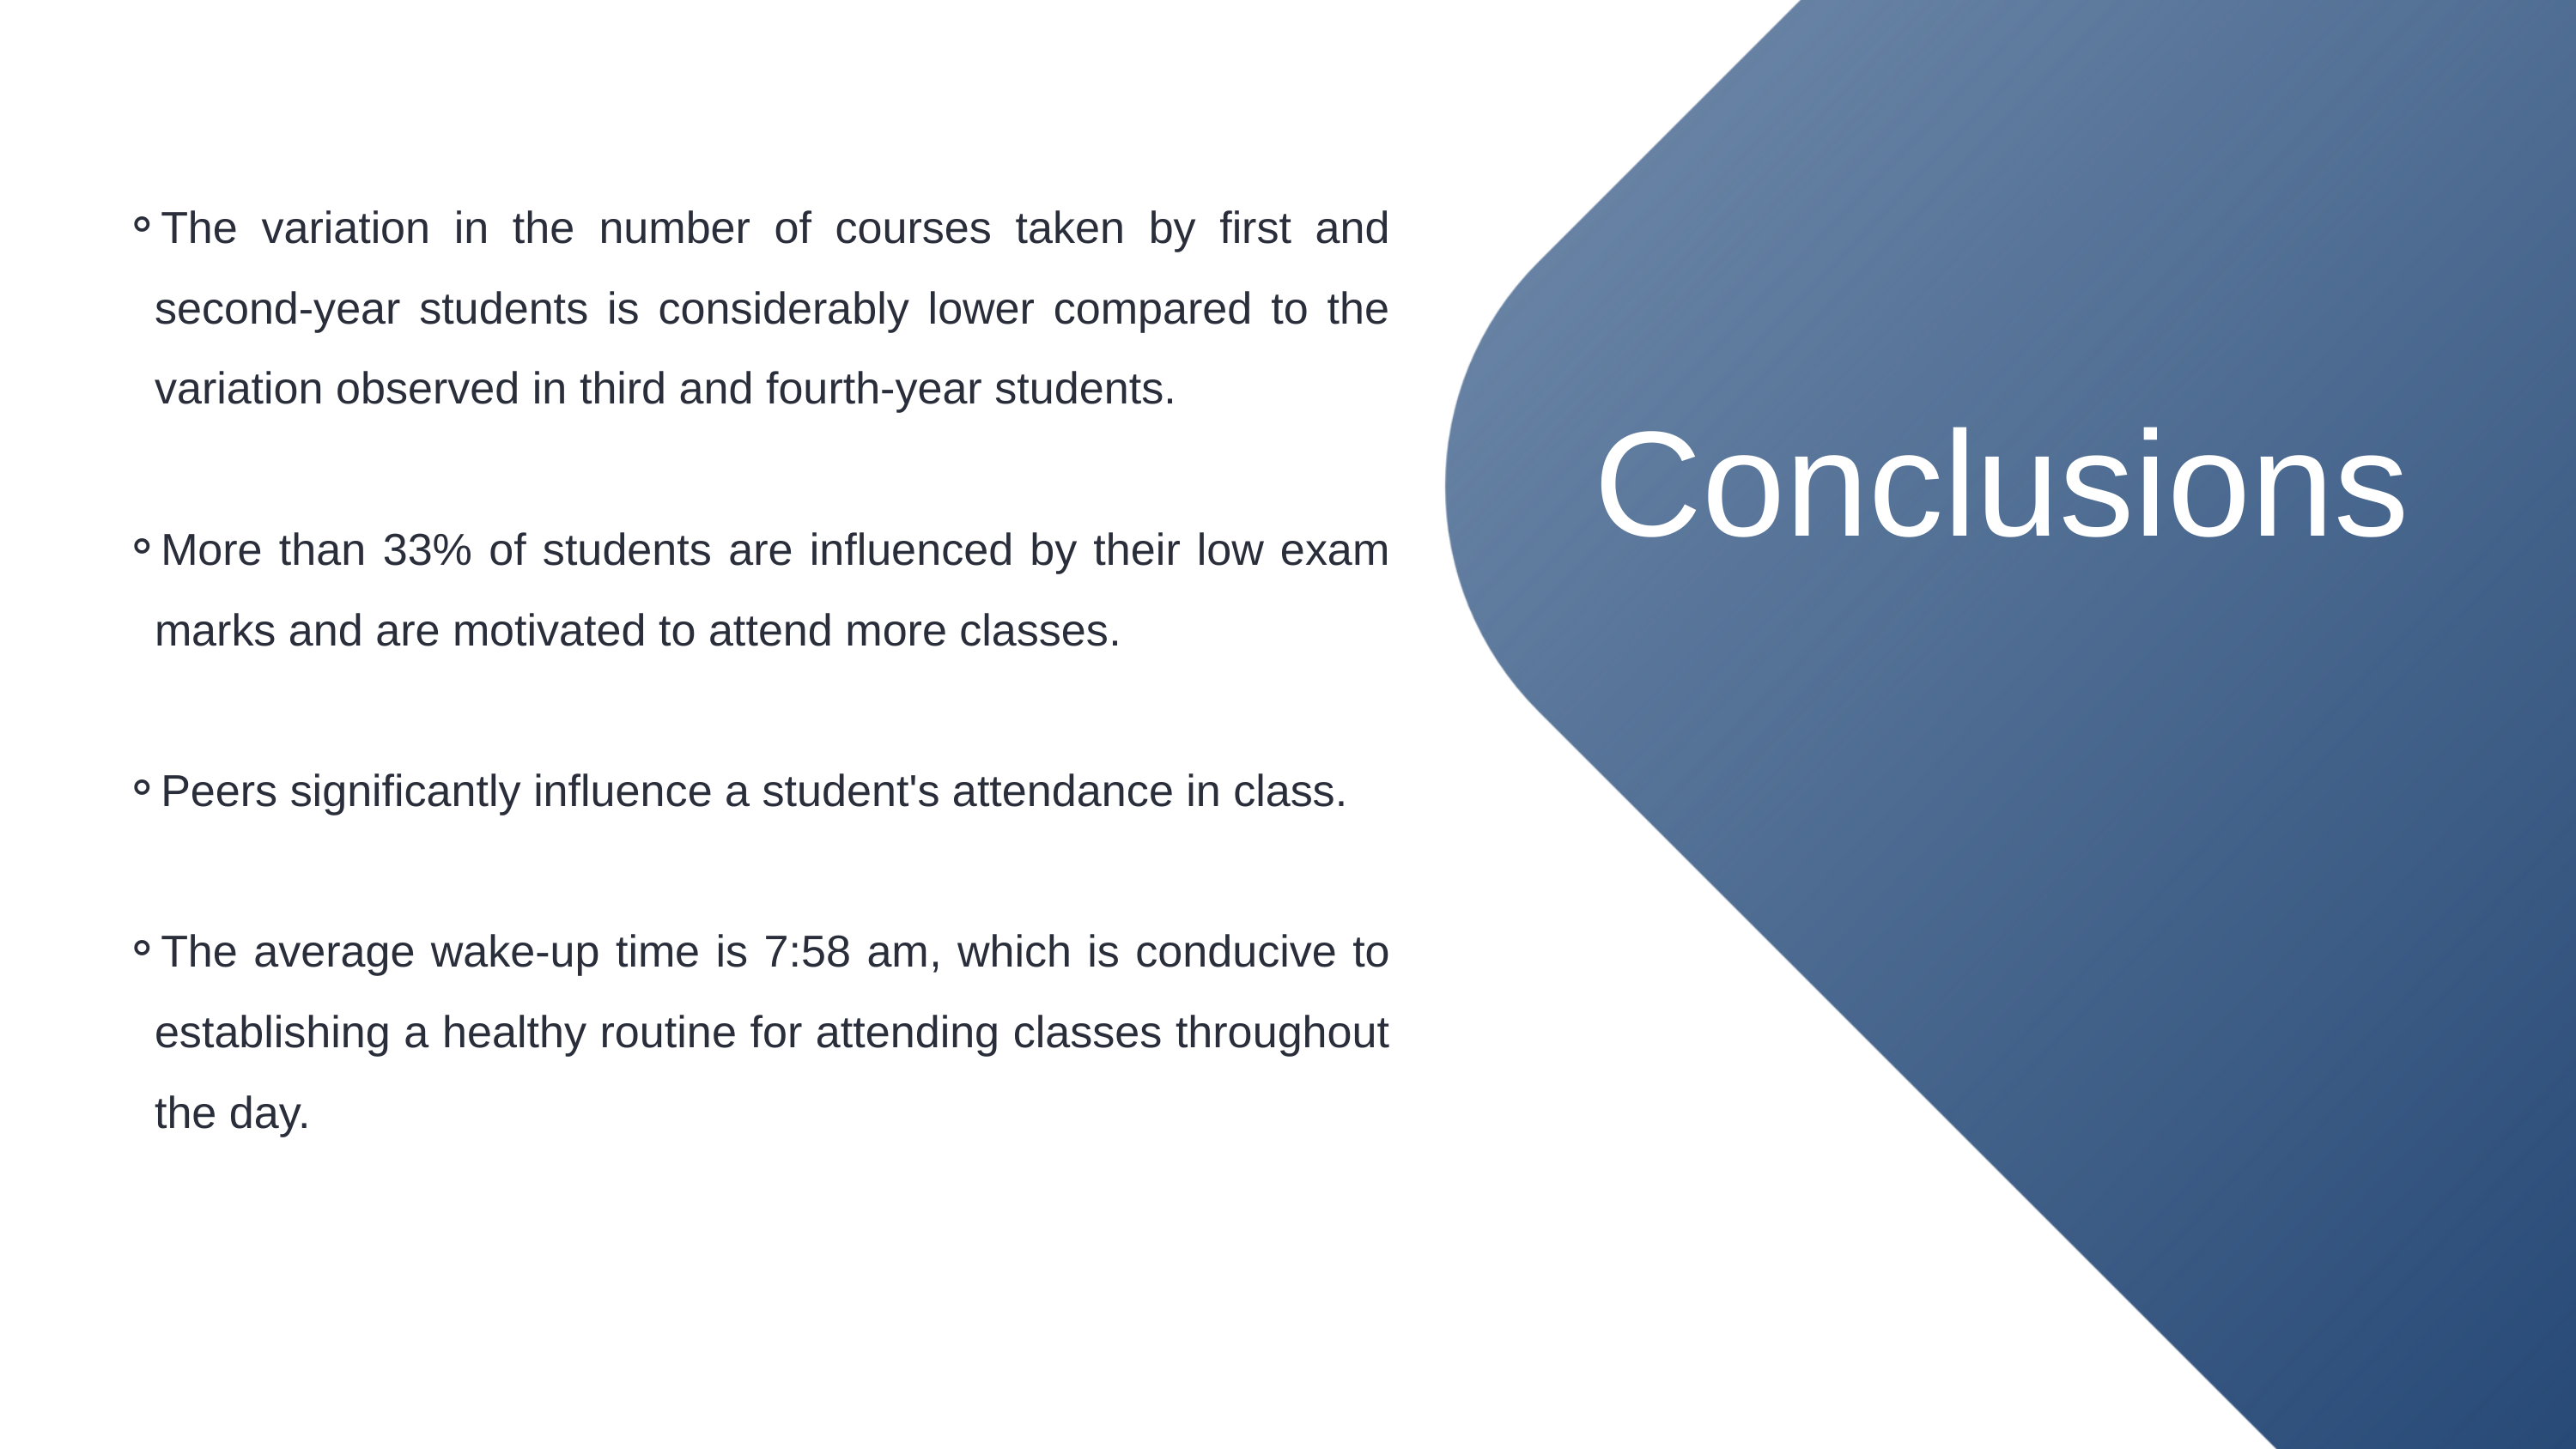

The variation in the number of courses taken by first and second-year students is considerably lower compared to the variation observed in third and fourth-year students.

More than 33% of students are influenced by their low exam marks and are motivated to attend more classes.

Peers significantly influence a student's attendance in class.

The average wake-up time is 7:58 am, which is conducive to establishing a healthy routine for attending classes throughout the day.

Conclusions